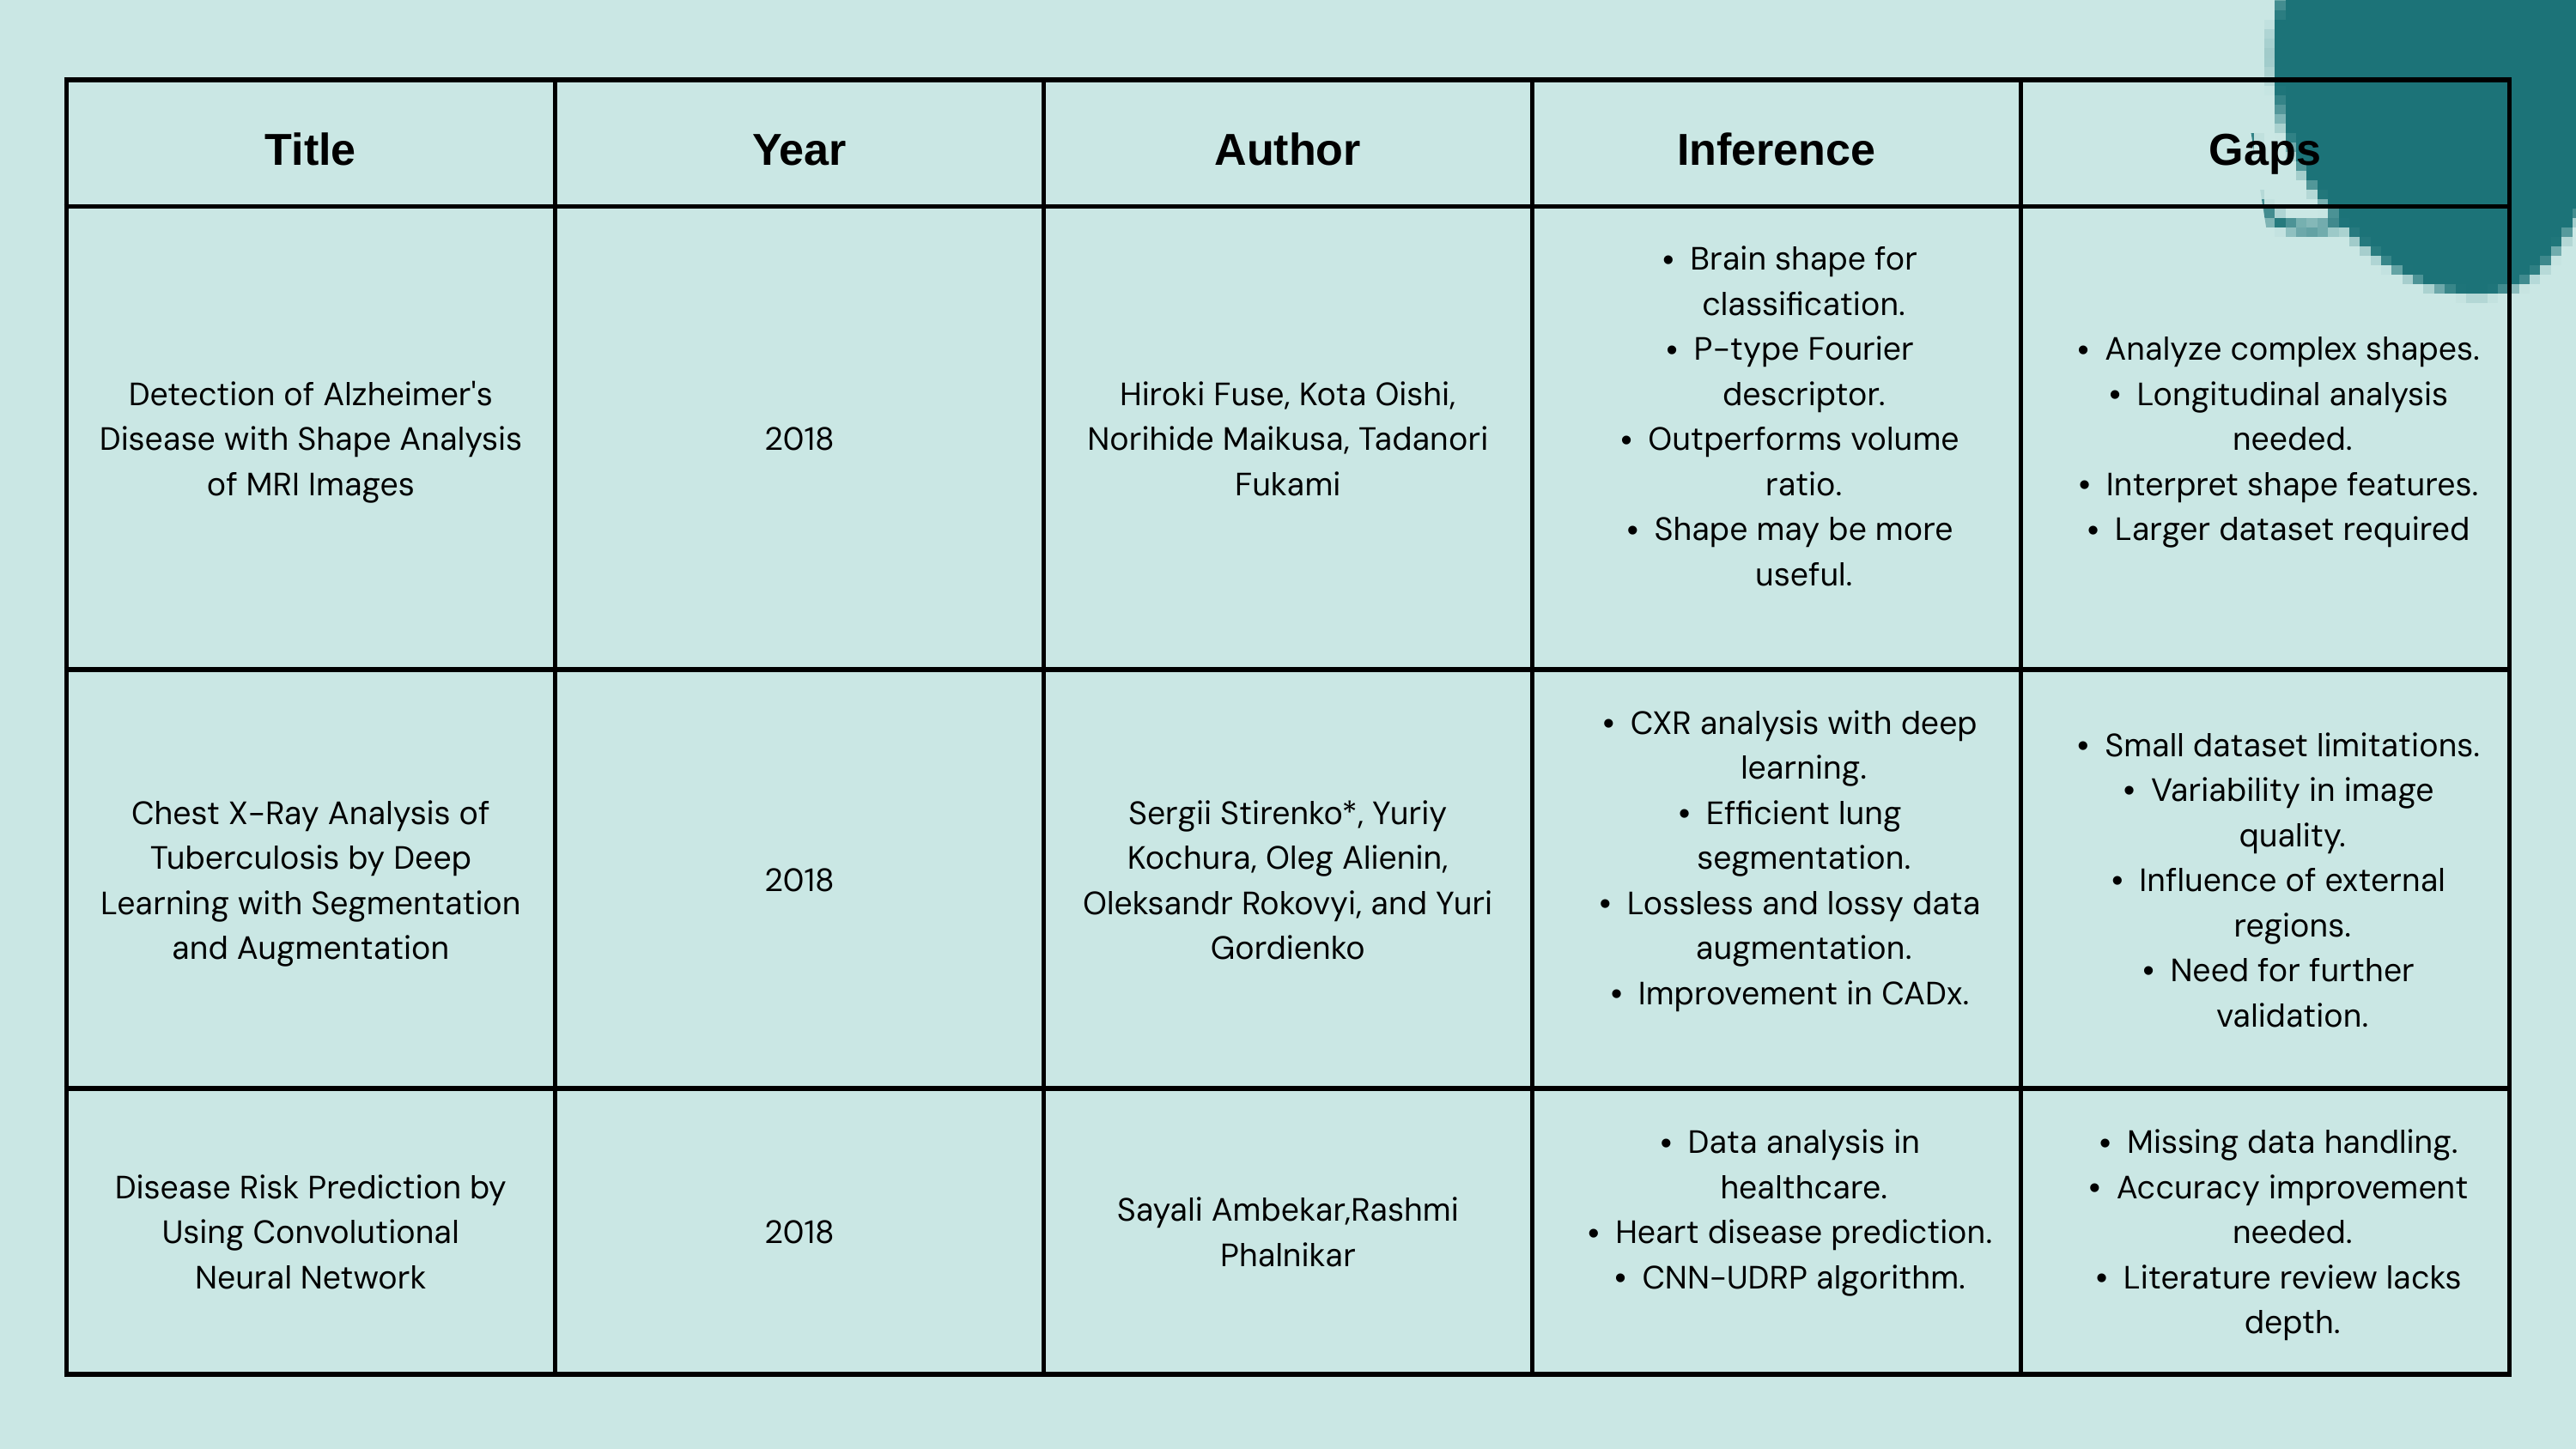

| Title | Year | Author | Inference | Gaps |
| --- | --- | --- | --- | --- |
| Detection of Alzheimer's Disease with Shape Analysis of MRI Images | 2018 | Hiroki Fuse, Kota Oishi, Norihide Maikusa, Tadanori Fukami | Brain shape for classification. P-type Fourier descriptor. Outperforms volume ratio. Shape may be more useful. | Analyze complex shapes. Longitudinal analysis needed. Interpret shape features. Larger dataset required |
| Chest X-Ray Analysis of Tuberculosis by Deep Learning with Segmentation and Augmentation | 2018 | Sergii Stirenko\*, Yuriy Kochura, Oleg Alienin, Oleksandr Rokovyi, and Yuri Gordienko | CXR analysis with deep learning. Efficient lung segmentation. Lossless and lossy data augmentation. Improvement in CADx. | Small dataset limitations. Variability in image quality. Influence of external regions. Need for further validation. |
| Disease Risk Prediction by Using Convolutional Neural Network | 2018 | Sayali Ambekar,Rashmi Phalnikar | Data analysis in healthcare. Heart disease prediction. CNN-UDRP algorithm. | Missing data handling. Accuracy improvement needed. Literature review lacks depth. |